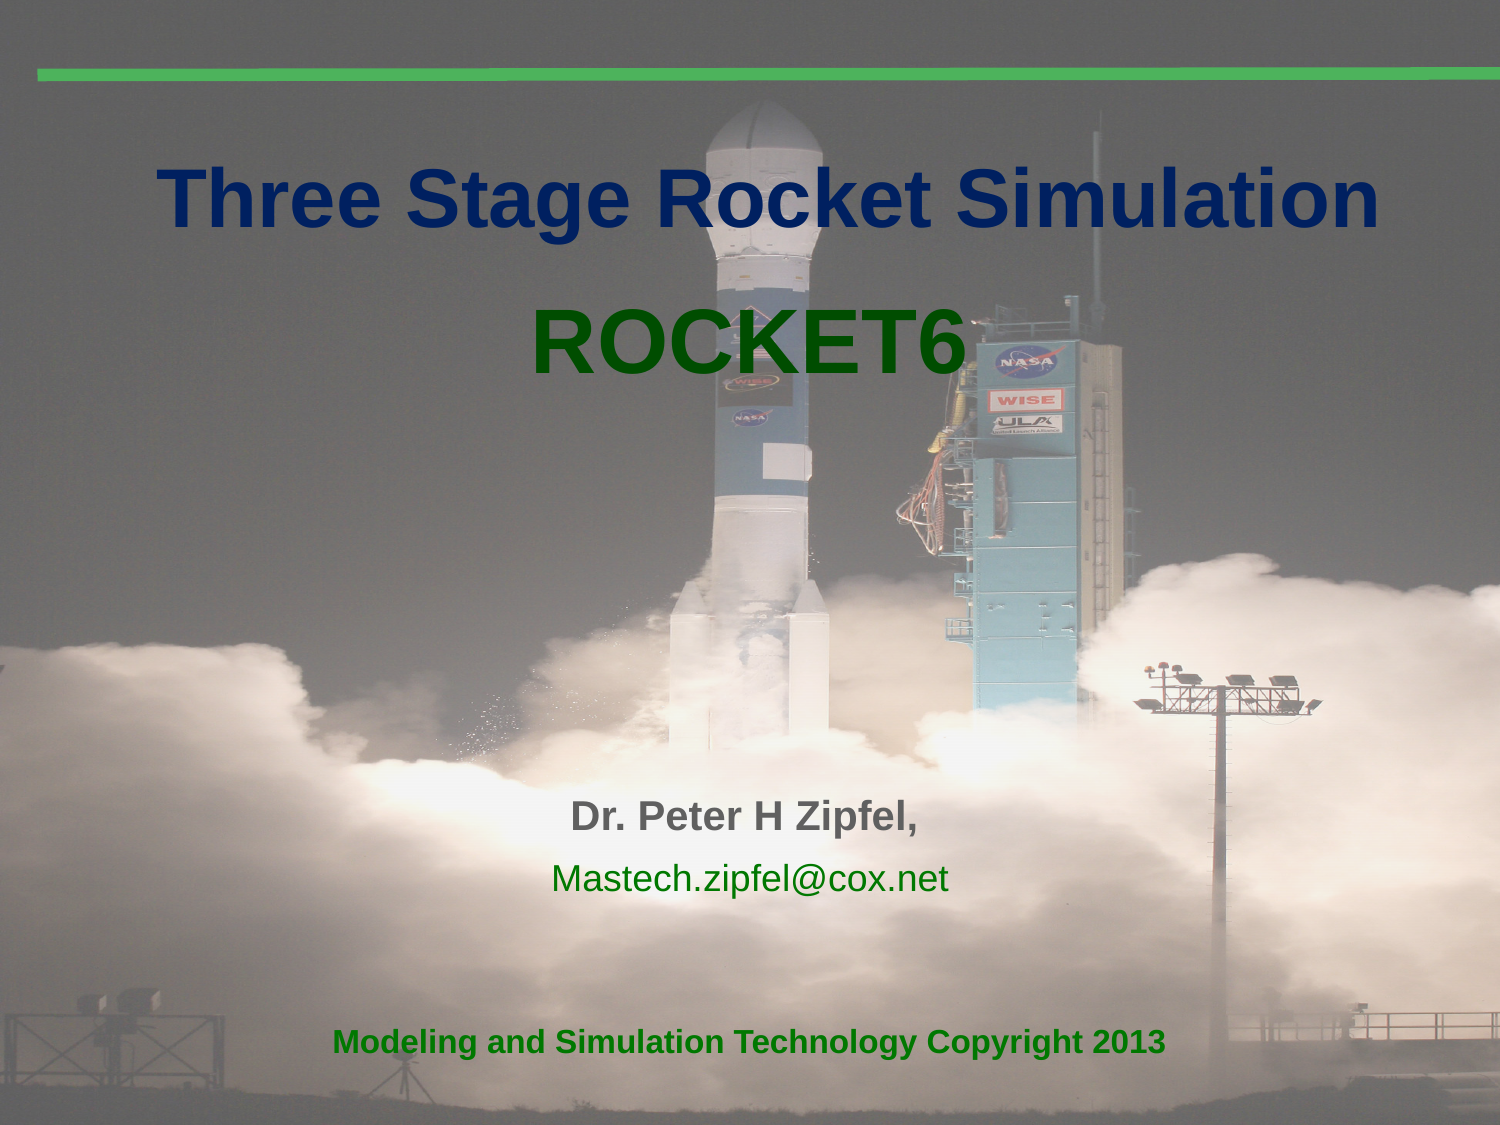

# Three Stage Rocket Simulation
ROCKET6
Dr. Peter H Zipfel,
Mastech.zipfel@cox.net
Modeling and Simulation Technology Copyright 2013